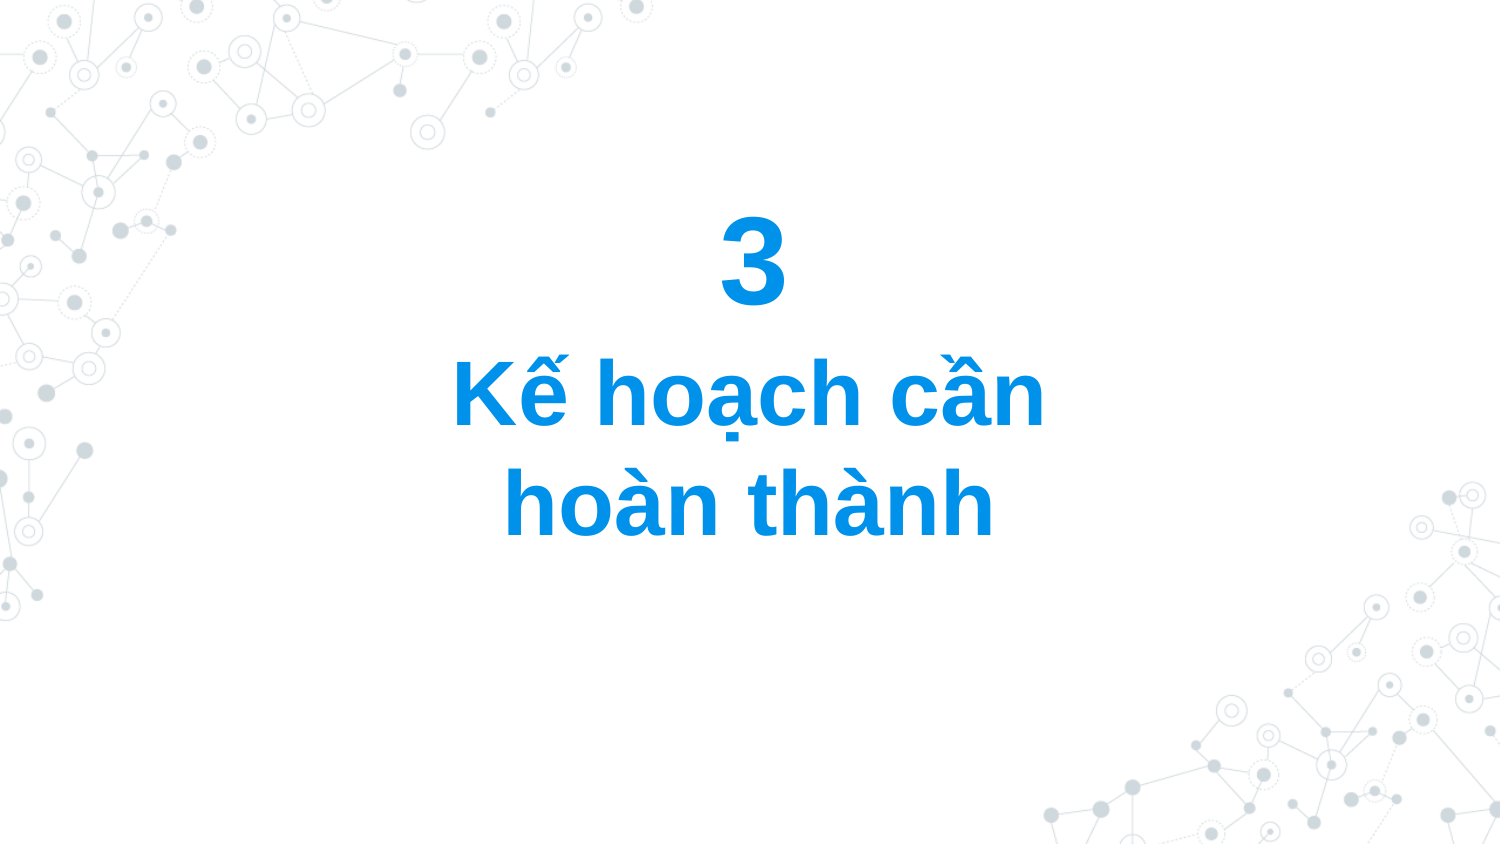

3
# Kế hoạch cần hoàn thành